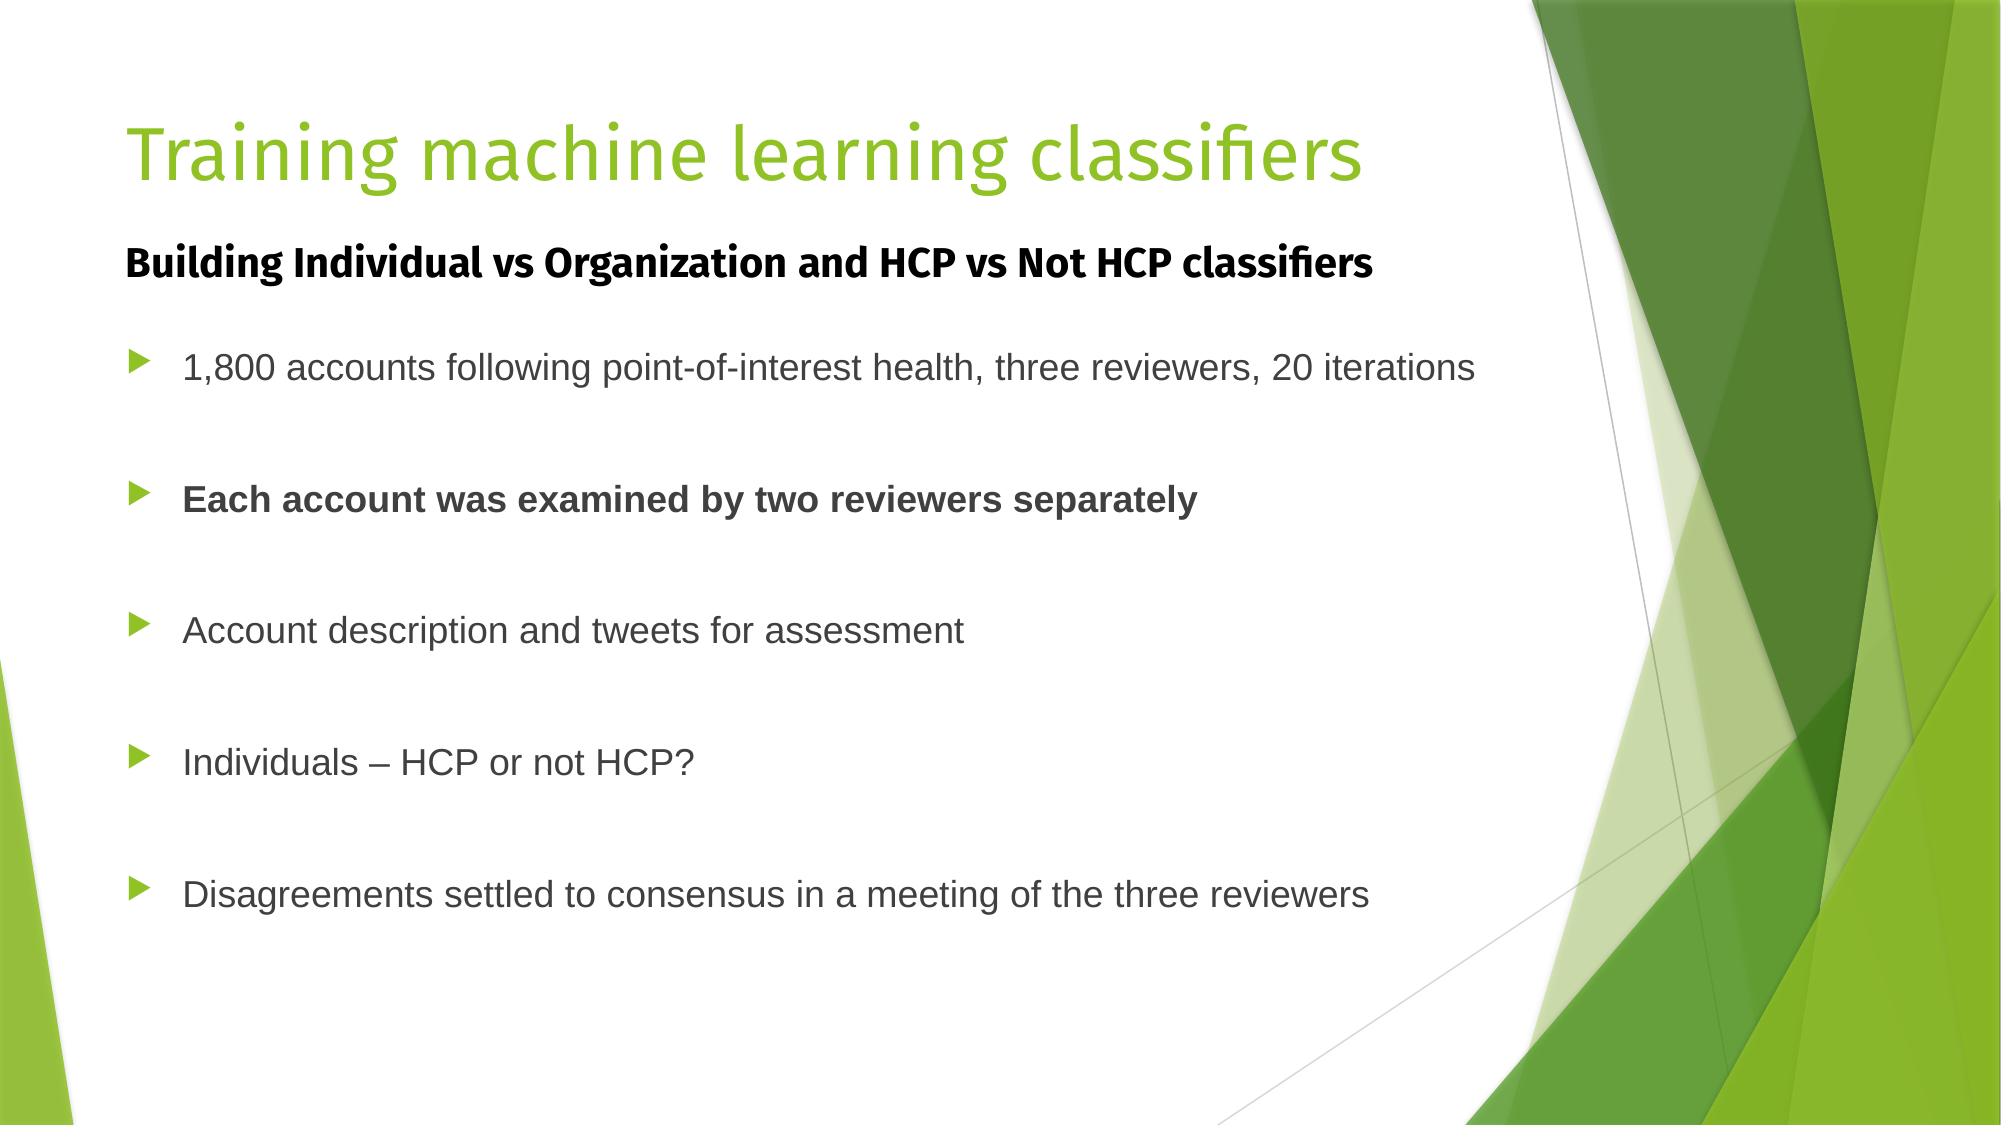

# Training machine learning classifiers
Building Individual vs Organization and HCP vs Not HCP classifiers
1,800 accounts following point-of-interest health, three reviewers, 20 iterations

Each account was examined by two reviewers separately

Account description and tweets for assessment

Individuals – HCP or not HCP?

Disagreements settled to consensus in a meeting of the three reviewers